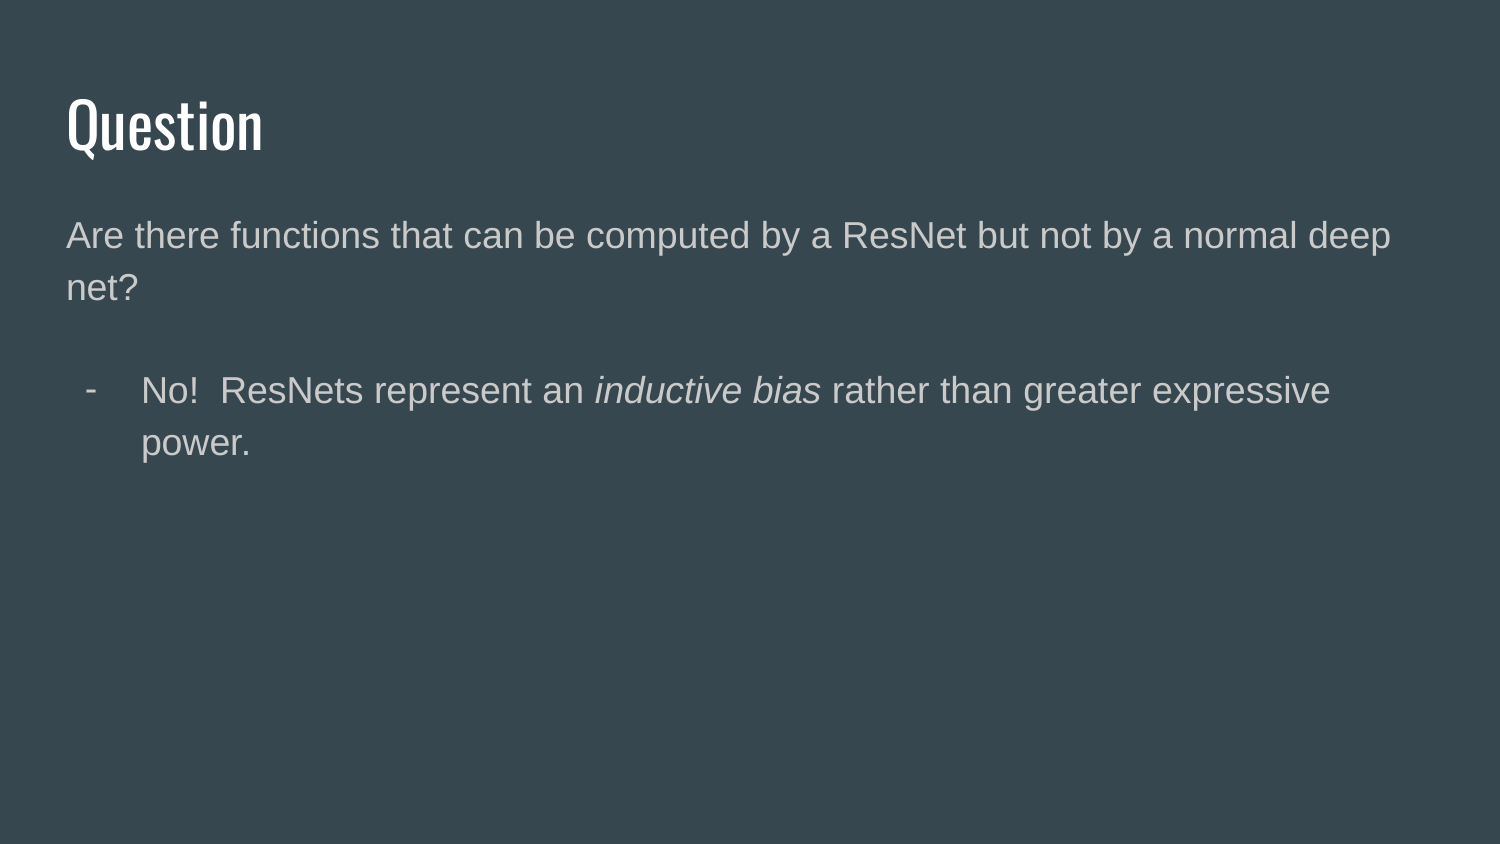

# Question
Are there functions that can be computed by a ResNet but not by a normal deep net?

No!  ResNets represent an inductive bias rather than greater expressive power.